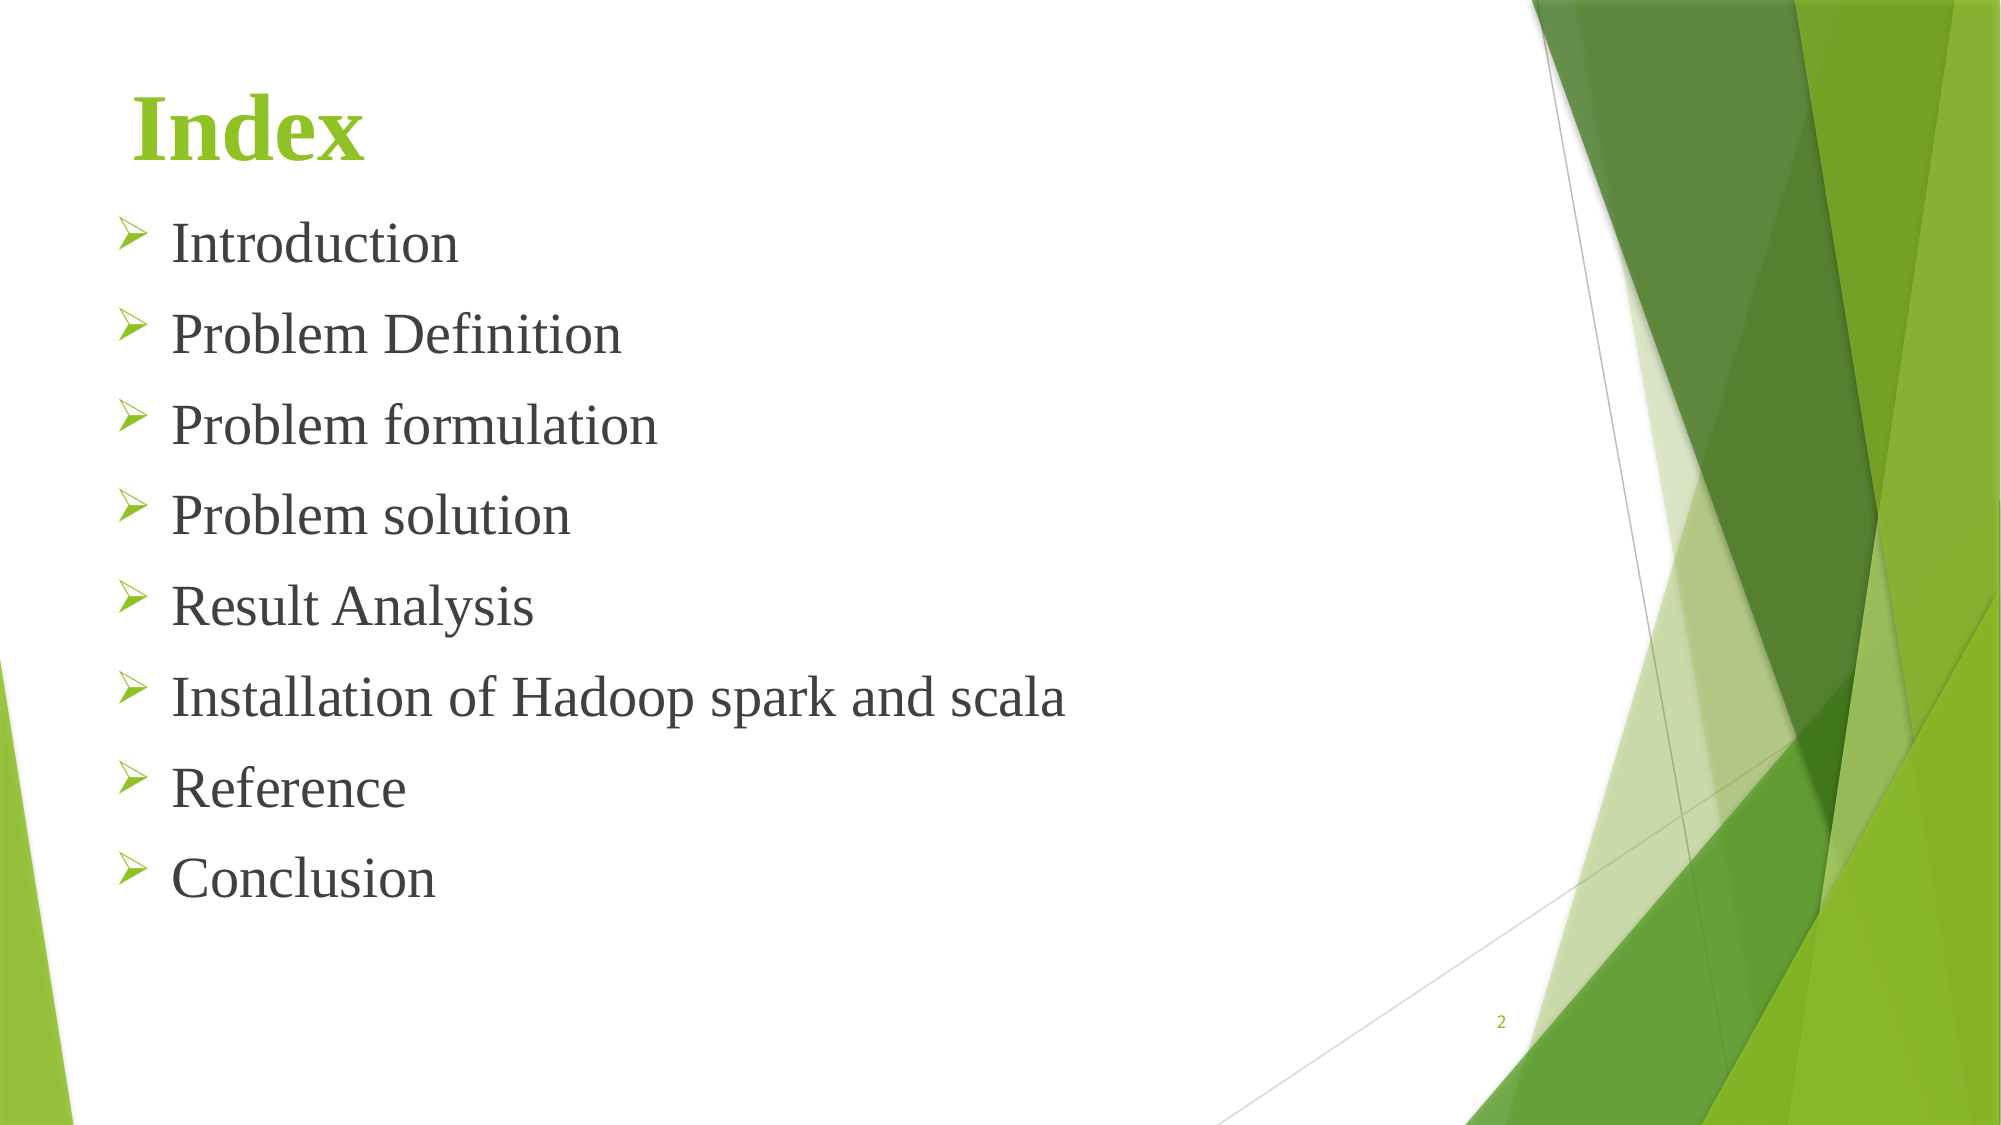

# Index
Introduction
Problem Definition
Problem formulation
Problem solution
Result Analysis
Installation of Hadoop spark and scala
Reference
Conclusion

2